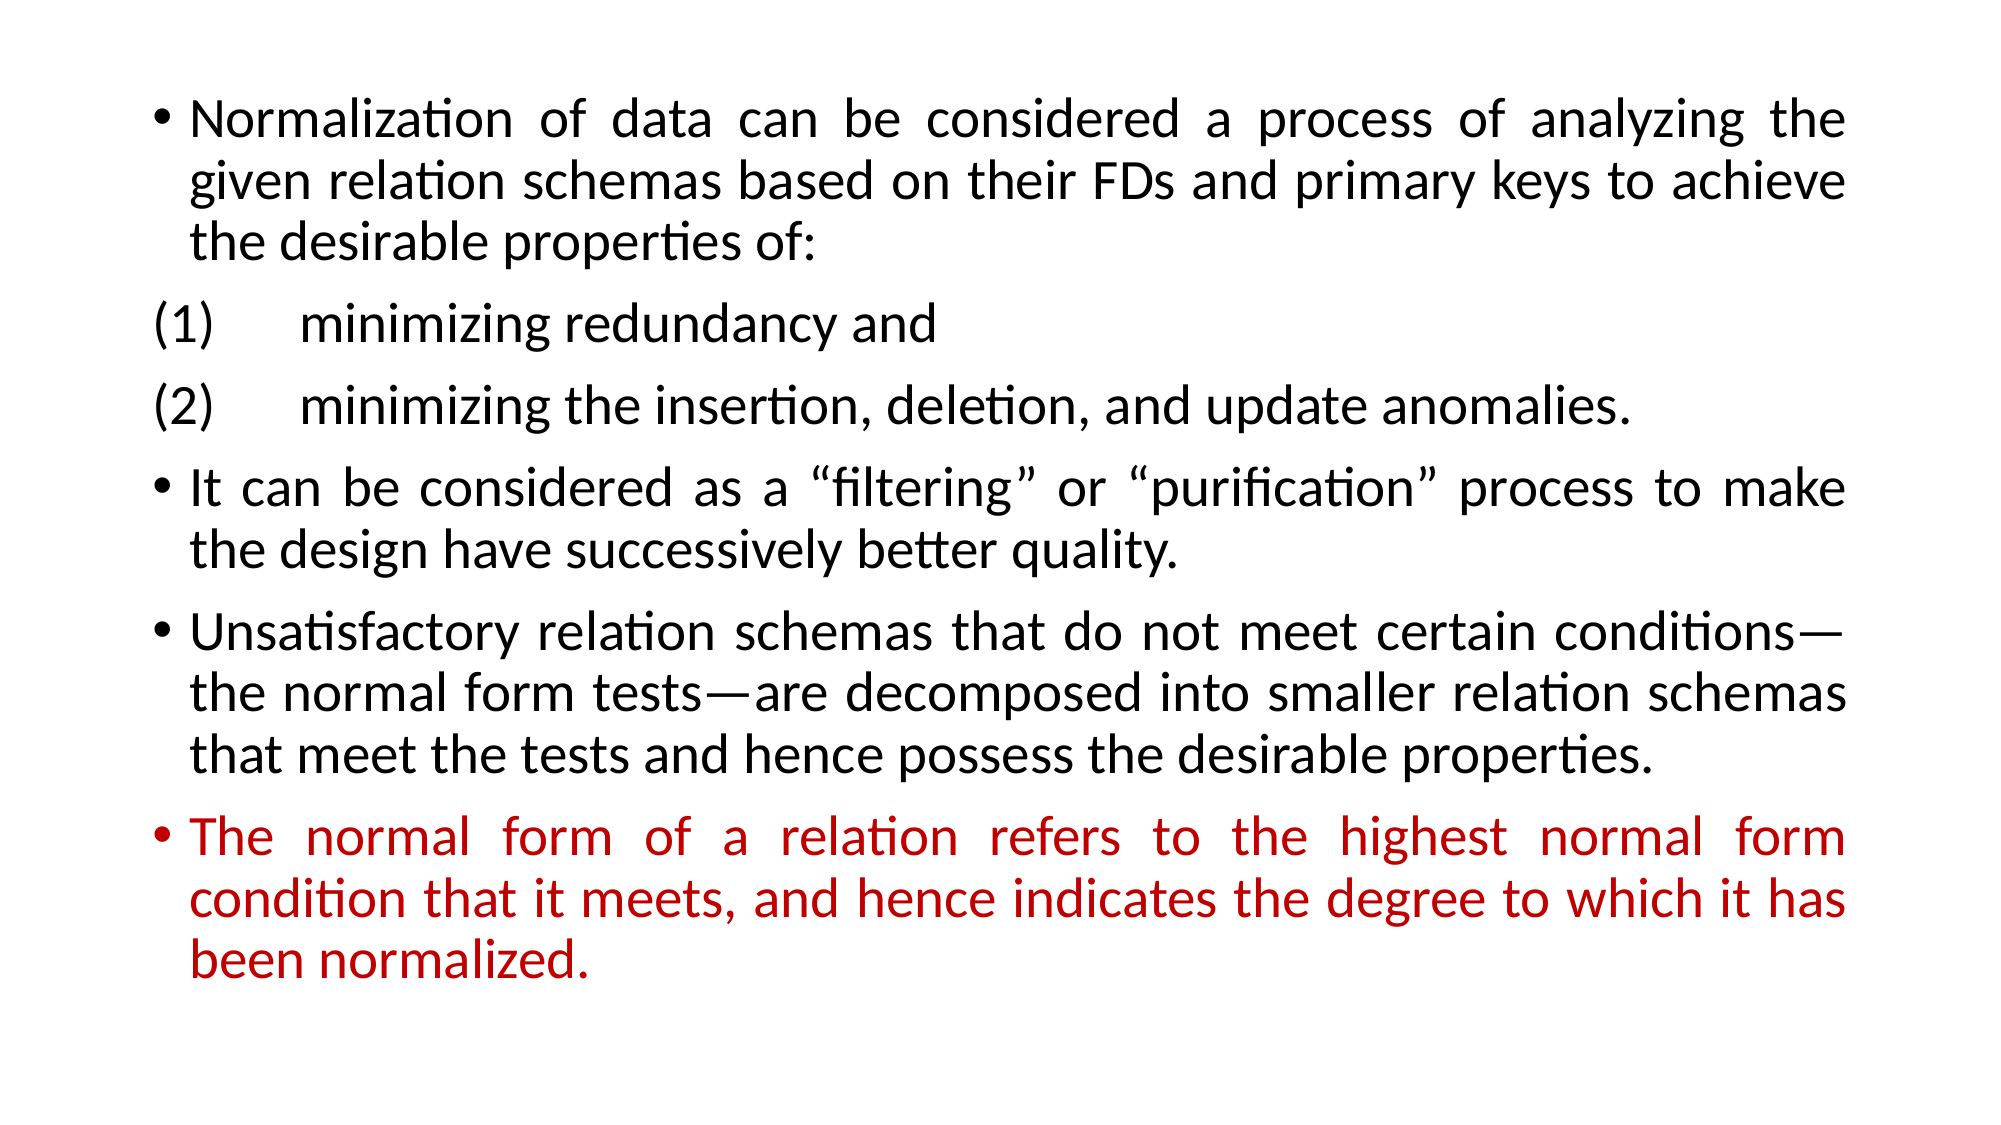

Normalization of data can be considered a process of analyzing the given relation schemas based on their FDs and primary keys to achieve the desirable properties of:
(1)	minimizing redundancy and
(2)	minimizing the insertion, deletion, and update anomalies.
It can be considered as a “filtering” or “purification” process to make the design have successively better quality.
Unsatisfactory relation schemas that do not meet certain conditions—the normal form tests—are decomposed into smaller relation schemas that meet the tests and hence possess the desirable properties.
The normal form of a relation refers to the highest normal form condition that it meets, and hence indicates the degree to which it has been normalized.